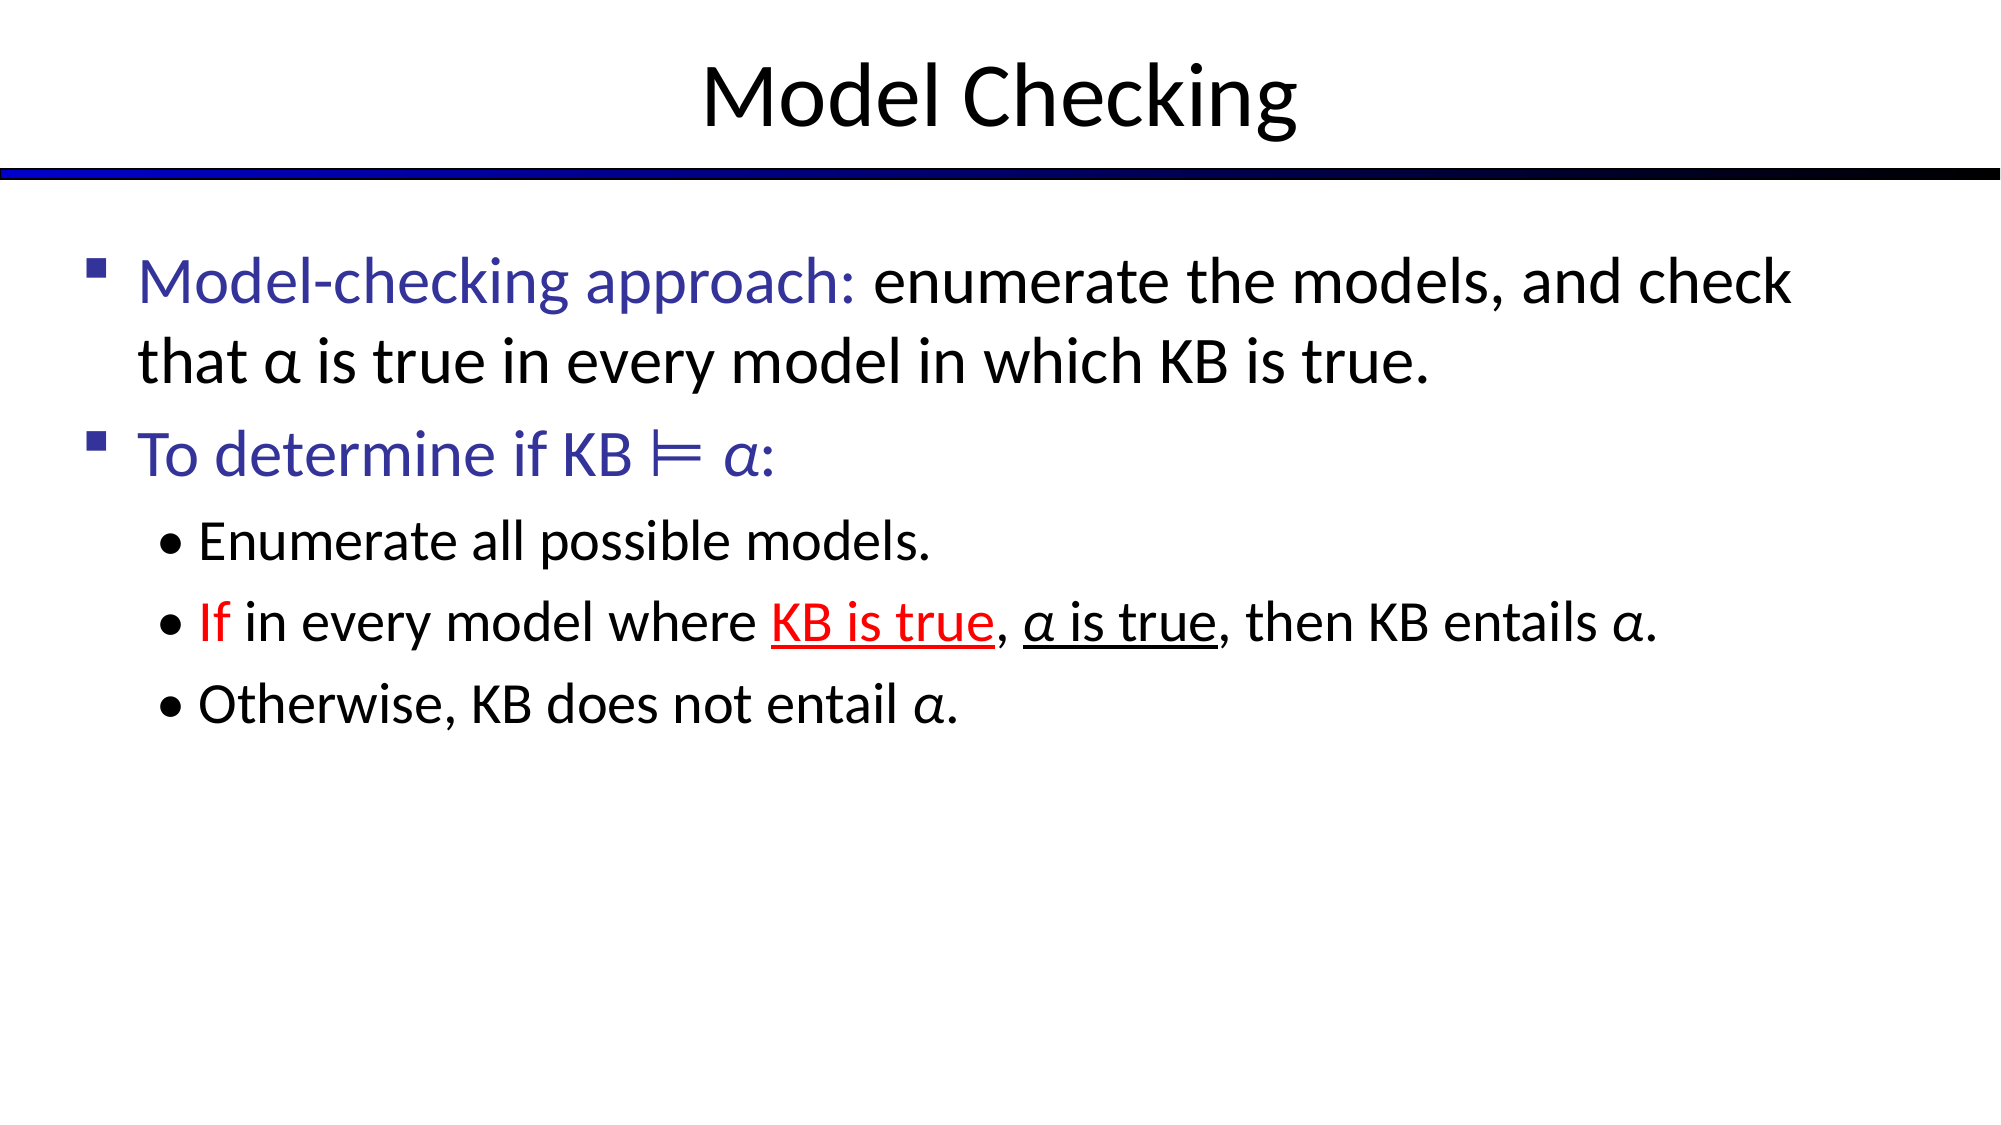

# Model Checking
Model-checking approach: enumerate the models, and check that α is true in every model in which KB is true.
To determine if KB ⊨ α:
• Enumerate all possible models.
• If in every model where KB is true, α is true, then KB entails α.
• Otherwise, KB does not entail α.